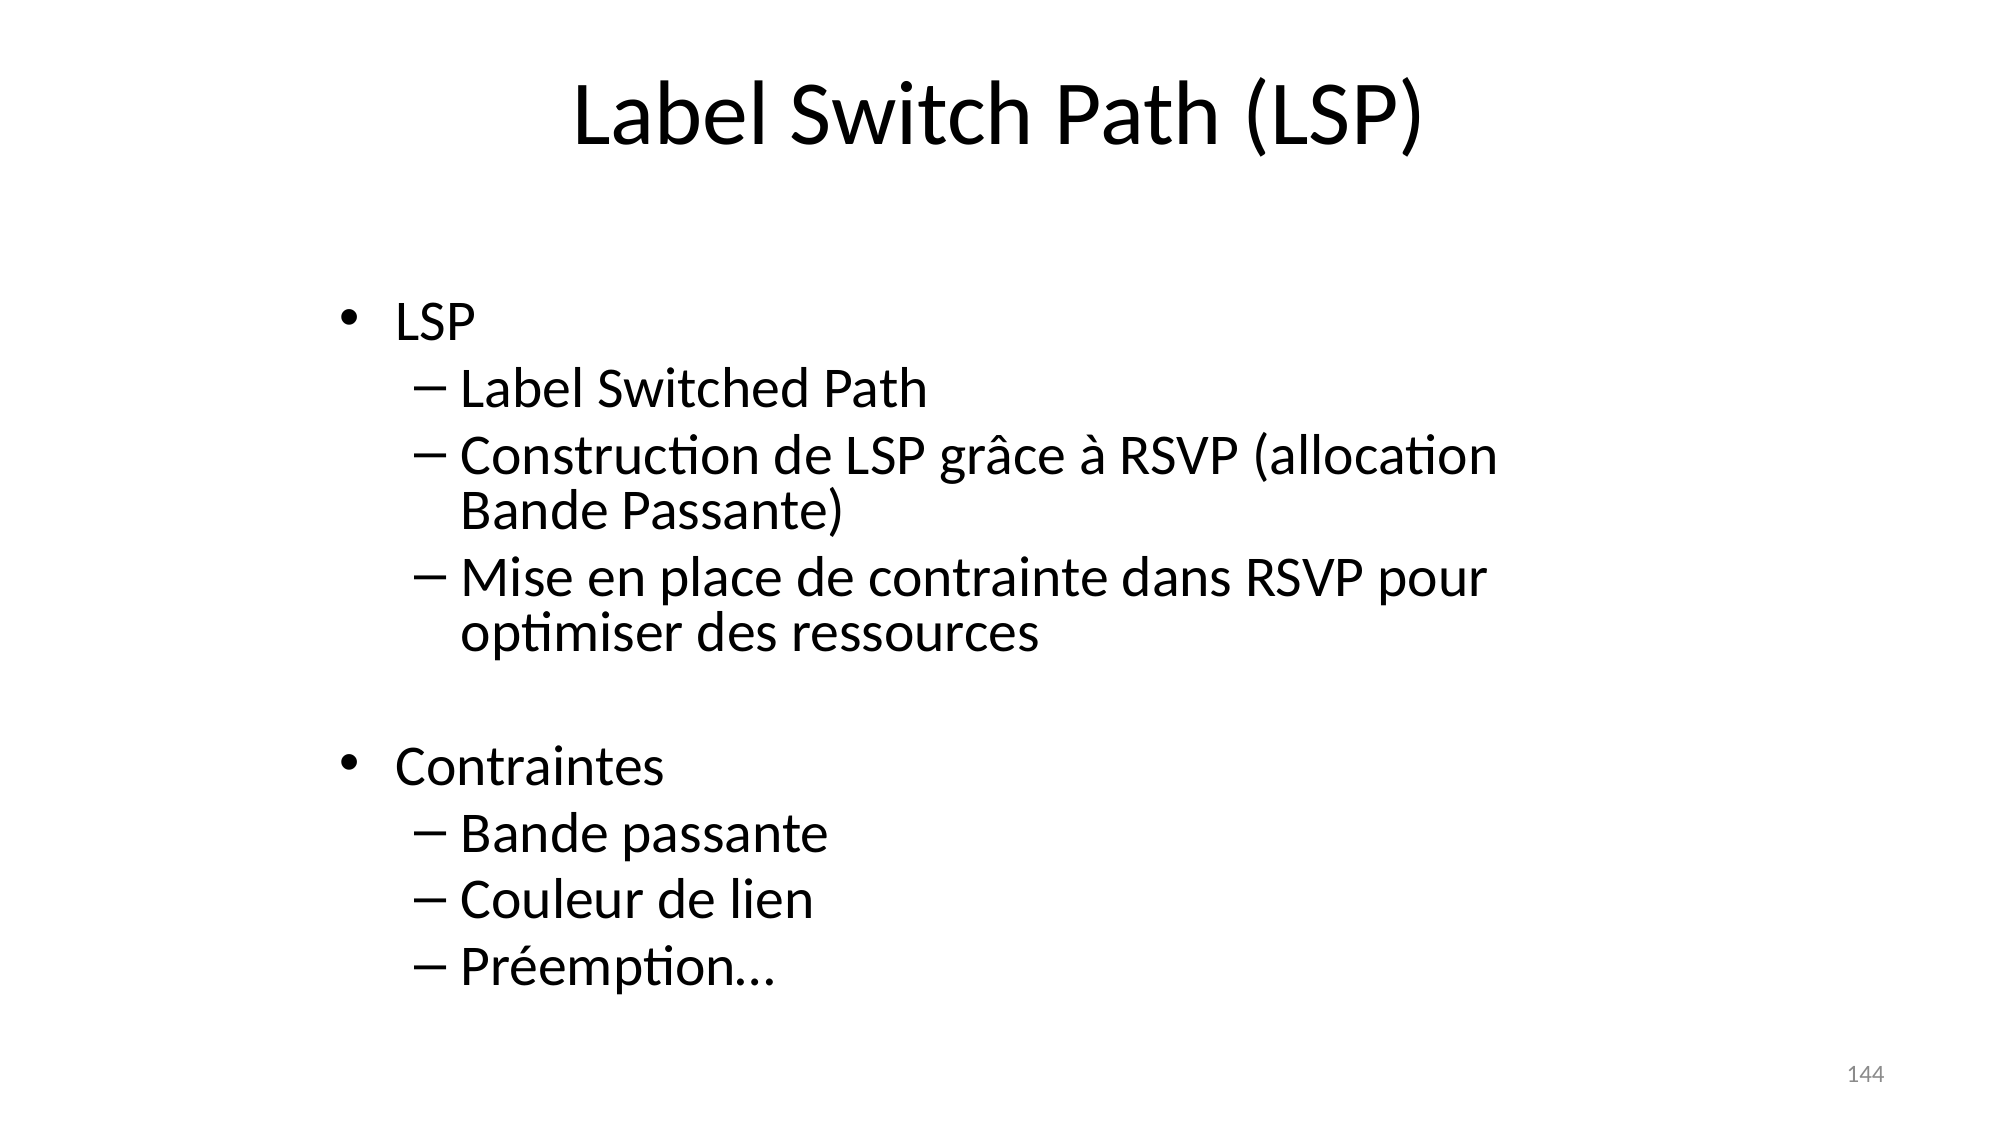

Label Switch Path (LSP)

LSP
Label Switched Path
Construction de LSP grâce à RSVP (allocation Bande Passante)
Mise en place de contrainte dans RSVP pour optimiser des ressources

Contraintes
Bande passante
Couleur de lien
Préemption…

144